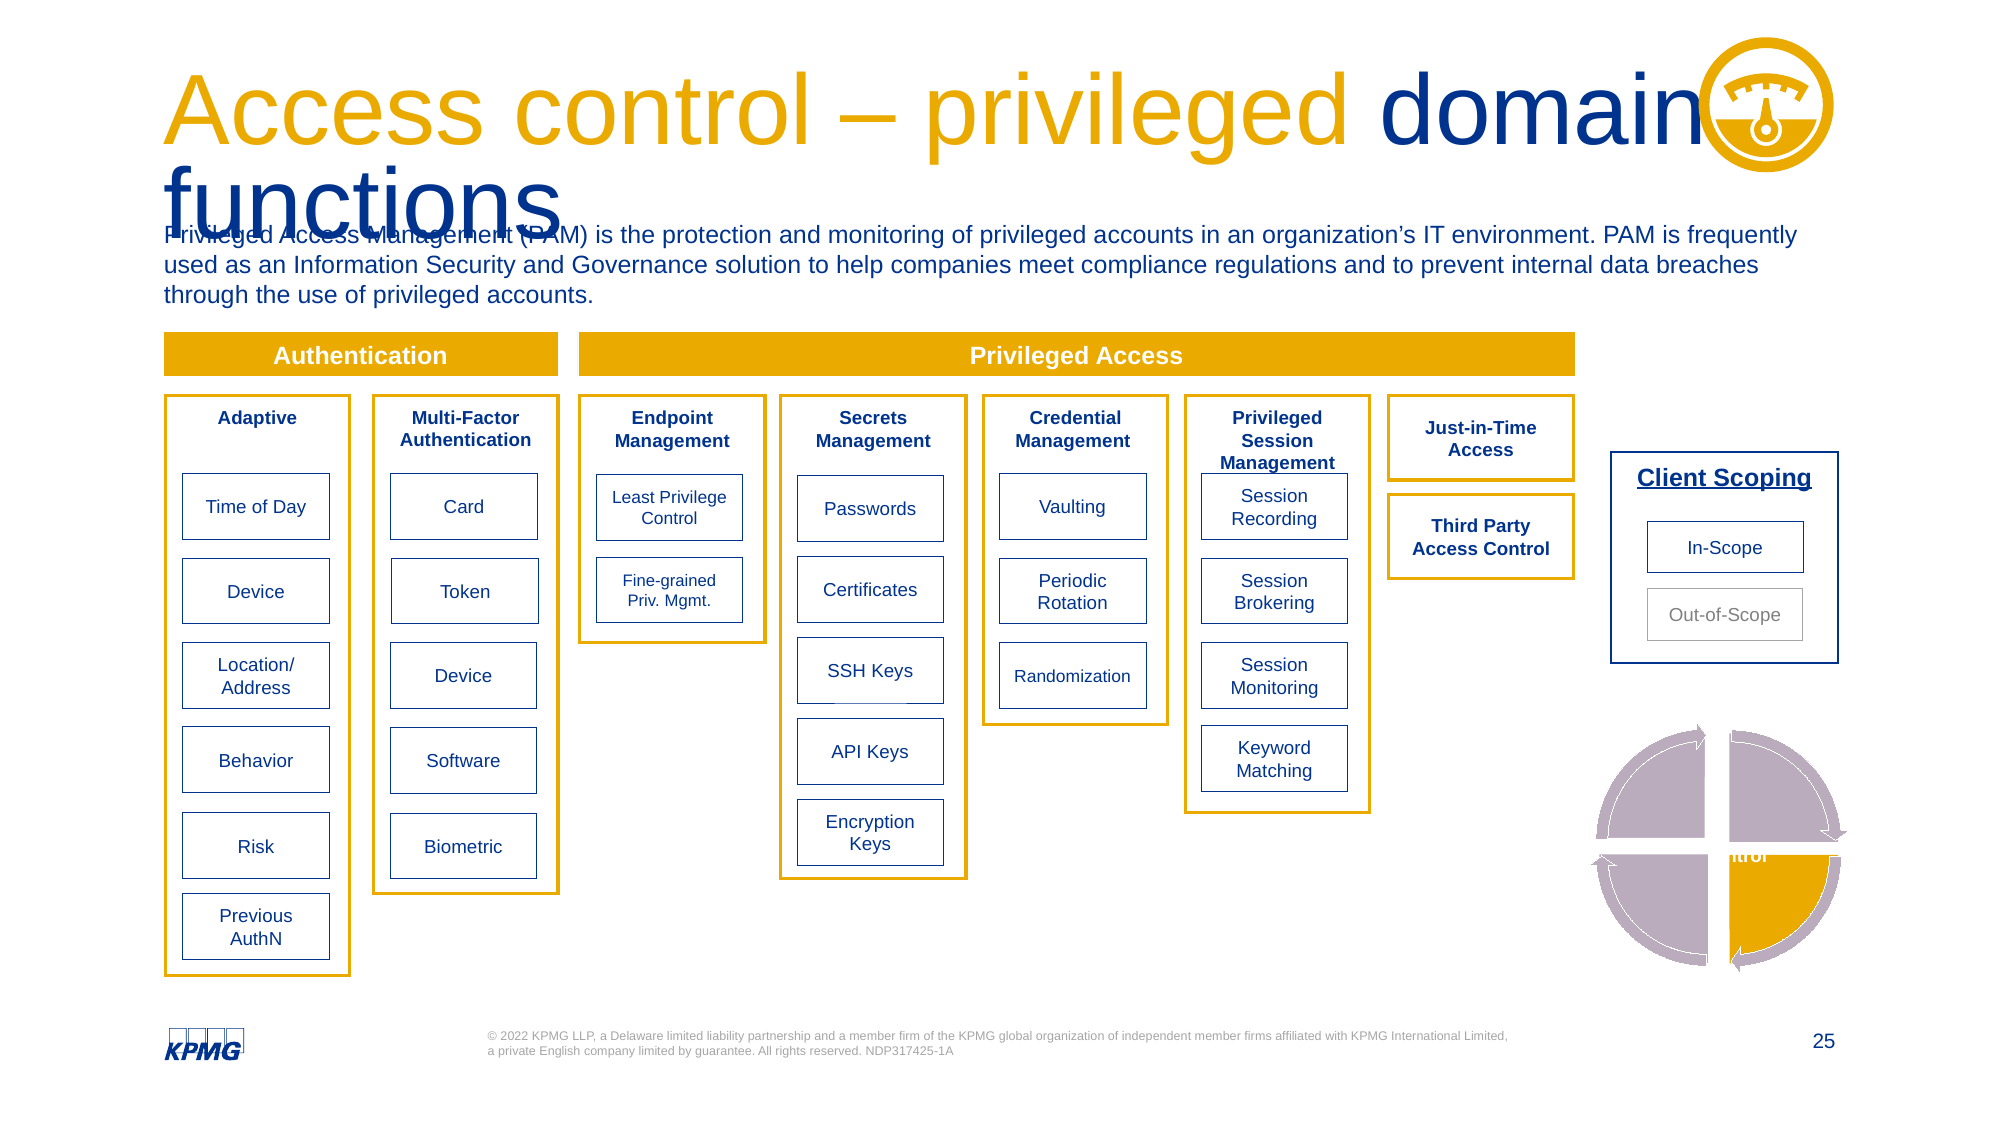

# Access control – privileged domain functions
Privileged Access Management (PAM) is the protection and monitoring of privileged accounts in an organization’s IT environment. PAM is frequently used as an Information Security and Governance solution to help companies meet compliance regulations and to prevent internal data breaches through the use of privileged accounts.
Privileged Access
Authentication
Adaptive
Multi-Factor Authentication
Endpoint Management
Secrets Management
Credential Management
Privileged Session Management
Just-in-Time Access
Time of Day
Card
Vaulting
Session Recording
Least Privilege Control
Passwords
Third Party Access Control
Certificates
Fine-grained Priv. Mgmt.
Device
Token
Periodic Rotation
Session Brokering
SSH Keys
Location/
Address
Device
Randomization
Session Monitoring
API Keys
Keyword Matching
Behavior
Software
Encryption Keys
Risk
Biometric
Previous AuthN
Client Scoping
In-Scope
Out-of-Scope

 Control